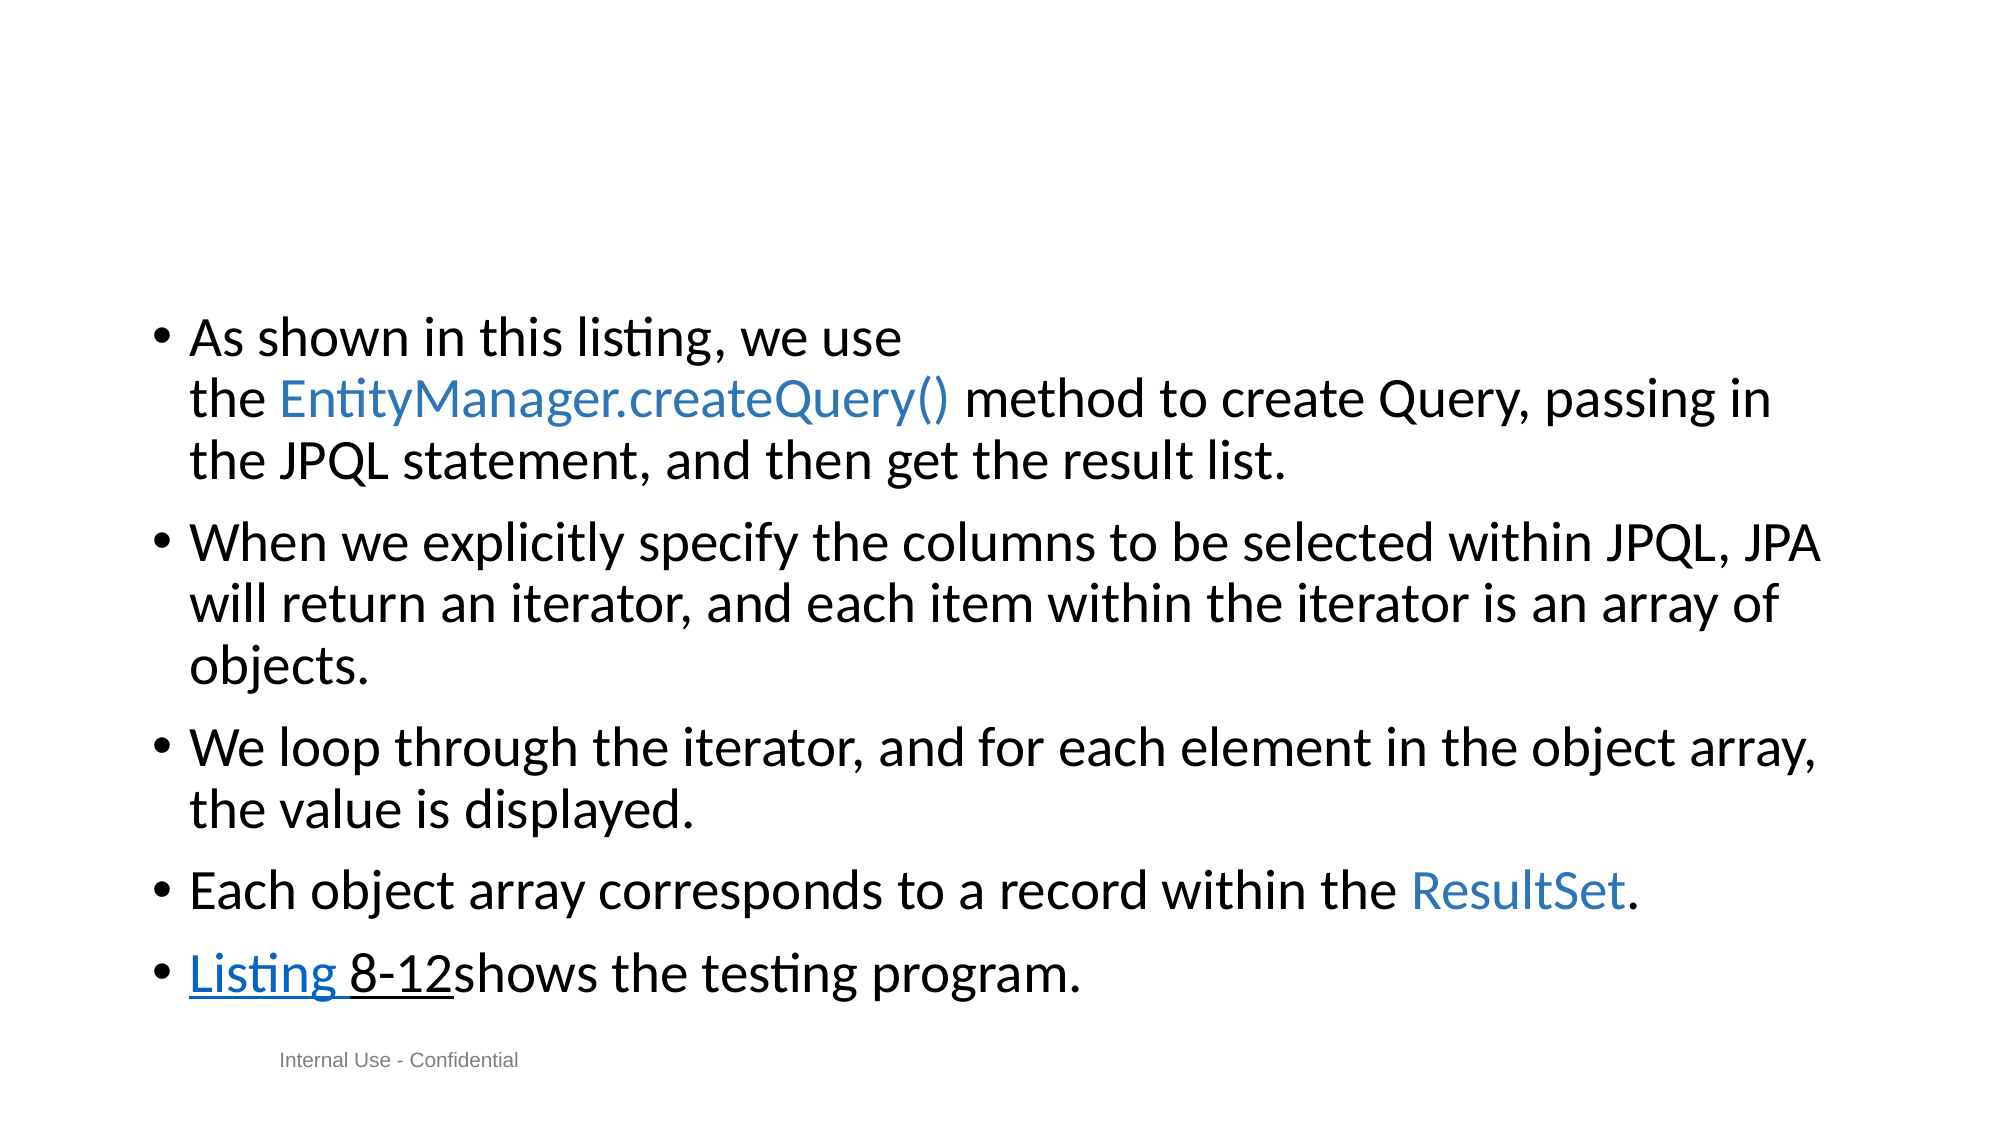

#
As shown in this listing, we use the EntityManager.createQuery() method to create Query, passing in the JPQL statement, and then get the result list.
When we explicitly specify the columns to be selected within JPQL, JPA will return an iterator, and each item within the iterator is an array of objects.
We loop through the iterator, and for each element in the object array, the value is displayed.
Each object array corresponds to a record within the ResultSet.
Listing 8-12shows the testing program.